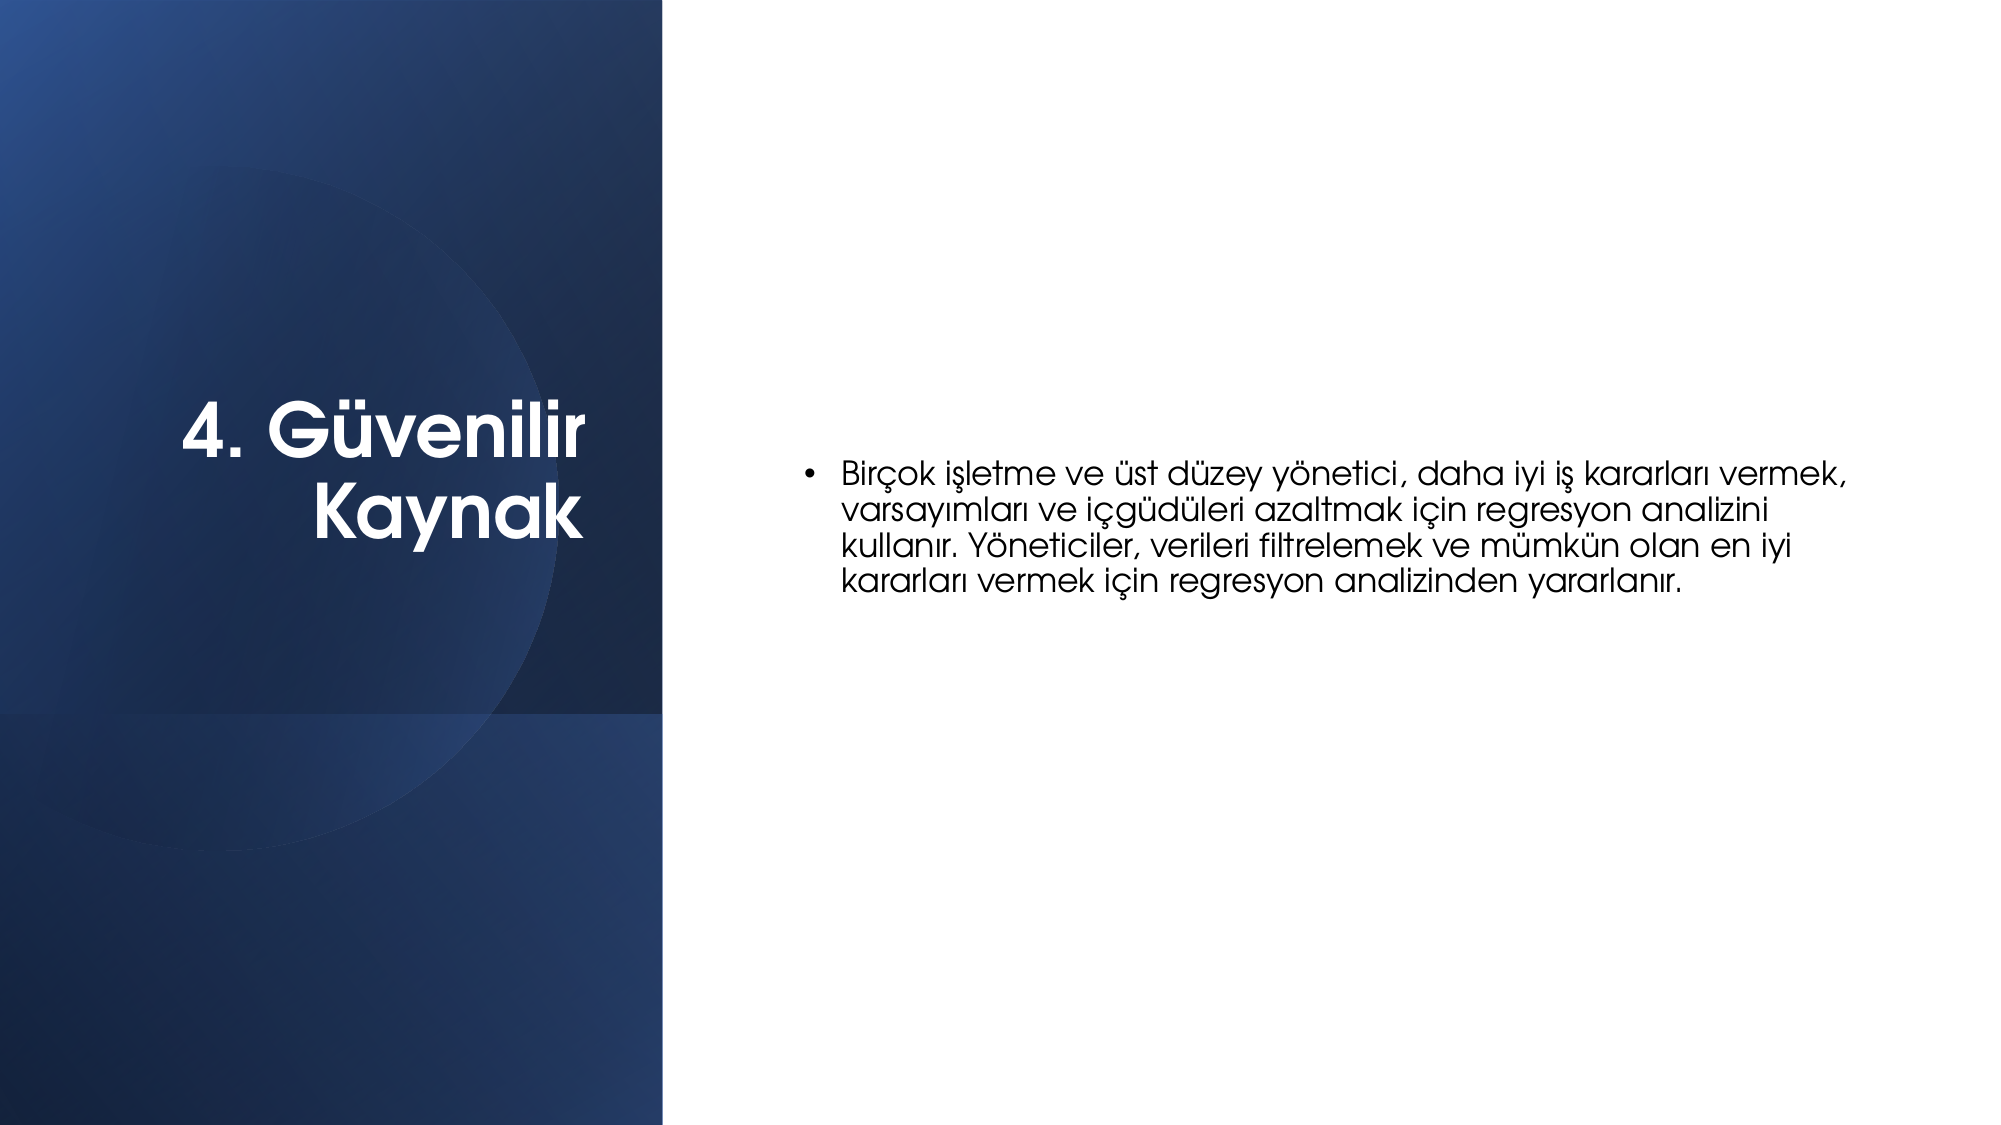

# 4. Güvenilir Kaynak
Birçok işletme ve üst düzey yönetici, daha iyi iş kararları vermek, varsayımları ve içgüdüleri azaltmak için regresyon analizini kullanır. Yöneticiler, verileri filtrelemek ve mümkün olan en iyi kararları vermek için regresyon analizinden yararlanır.